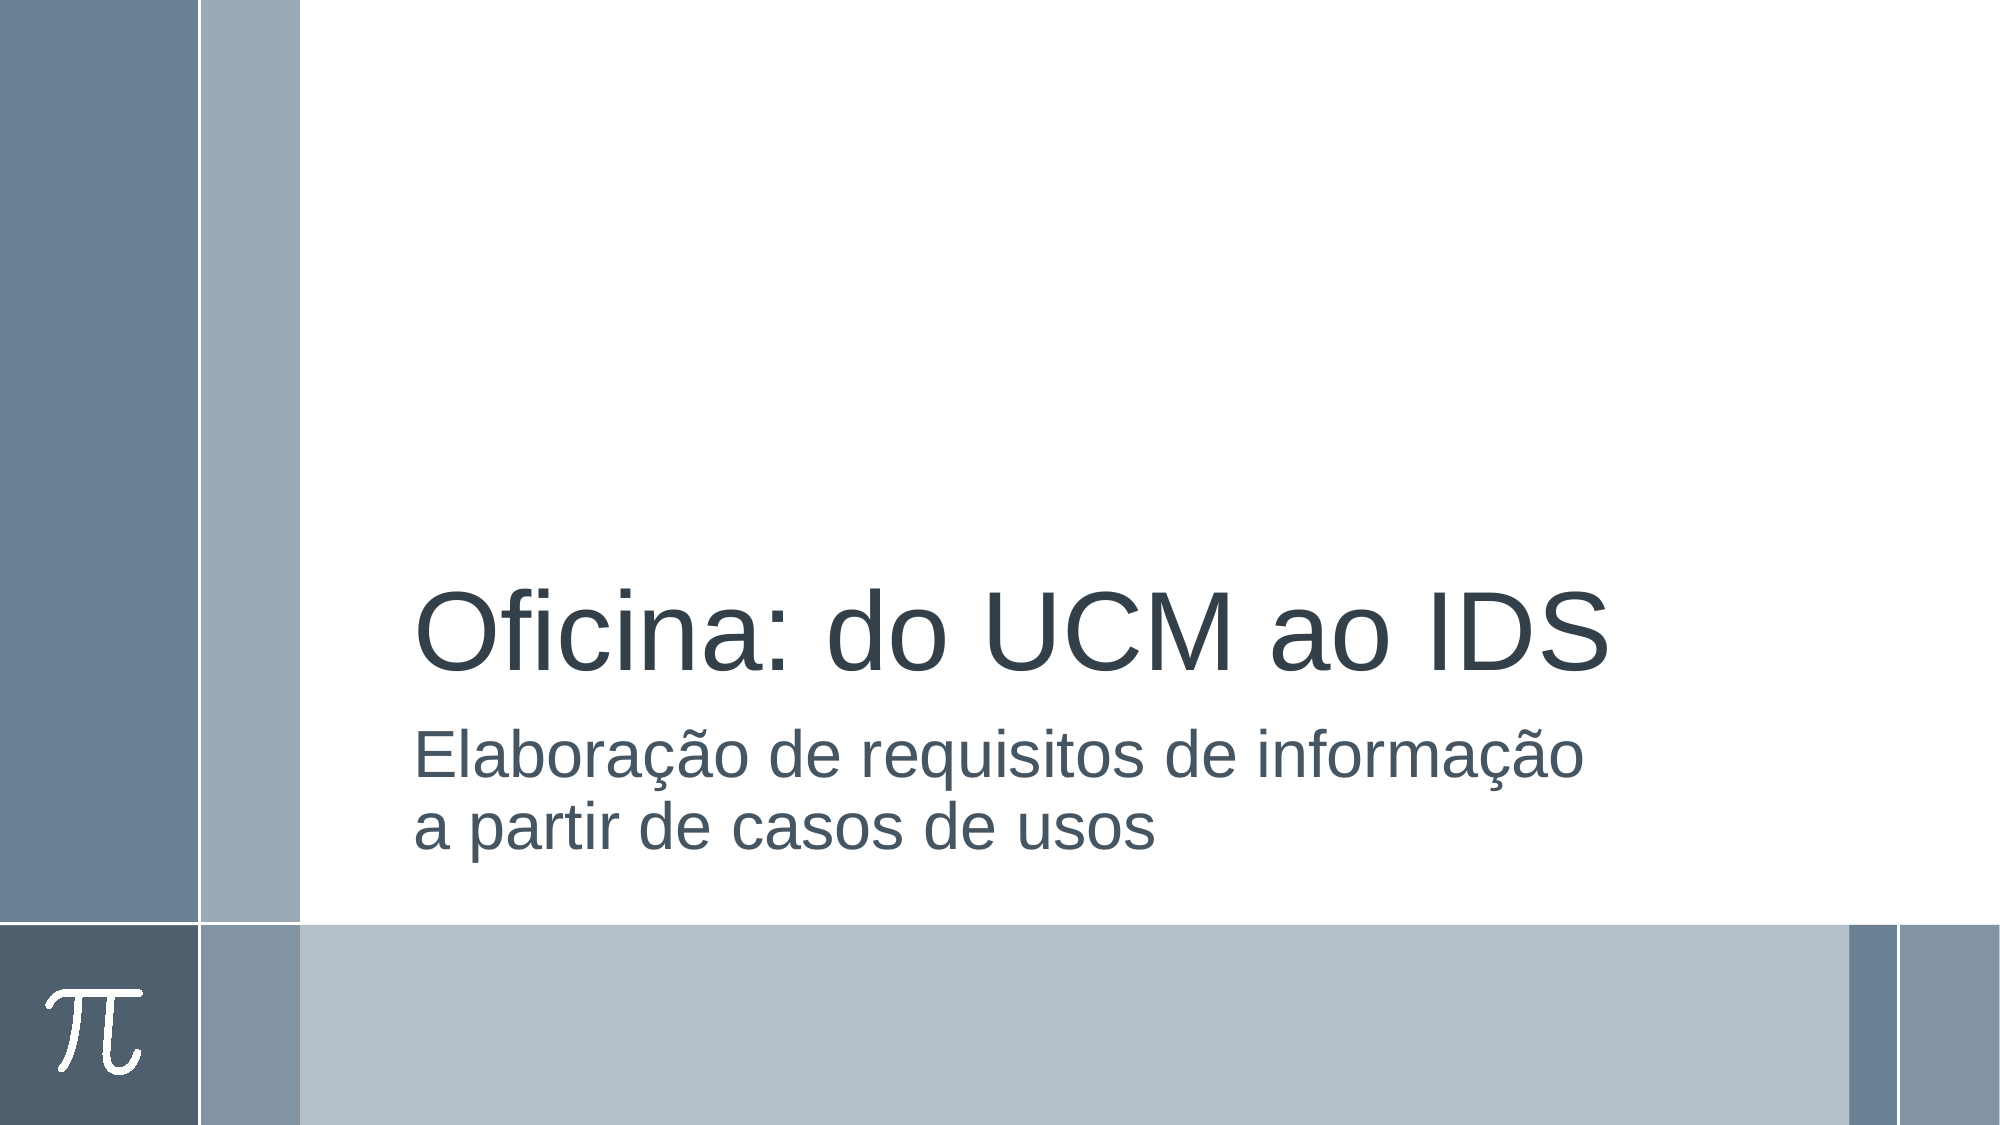

# Oficina: do UCM ao IDS
Elaboração de requisitos de informação a partir de casos de usos